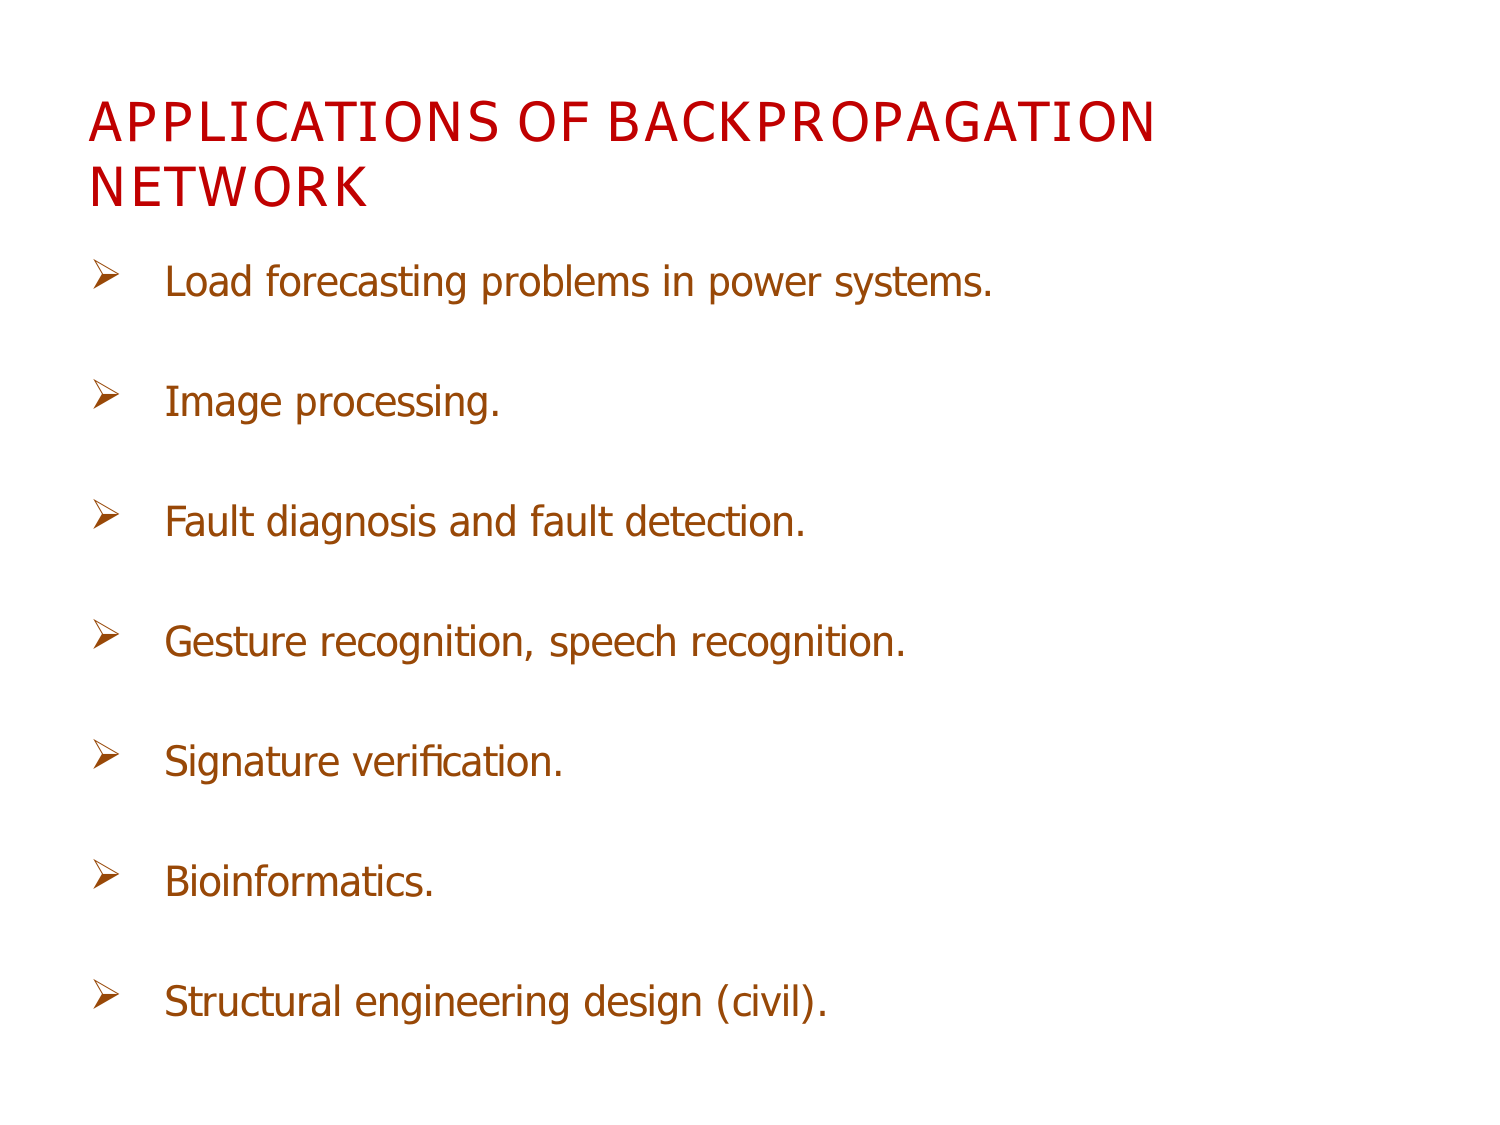

APPLICATIONS OF BACKPROPAGATION
NETWORK
Load forecasting problems in power systems.

Image processing.

Fault diagnosis and fault detection.

Gesture recognition, speech recognition.

Signature verification.

Bioinformatics.

Structural engineering design (civil).